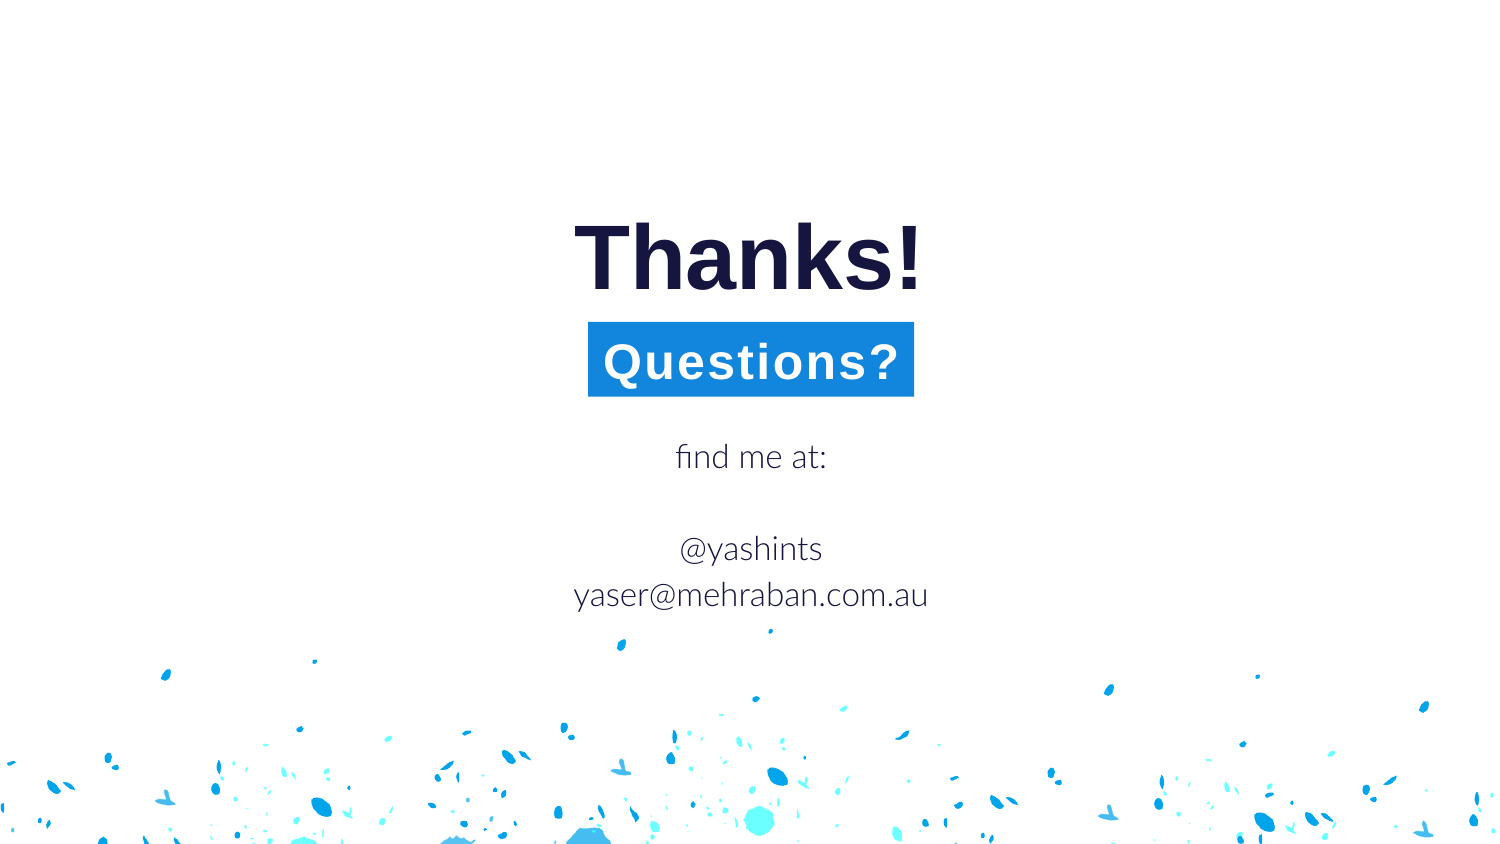

Thanks!
Questions?
find me at:

@yashints
yaser@mehraban.com.au